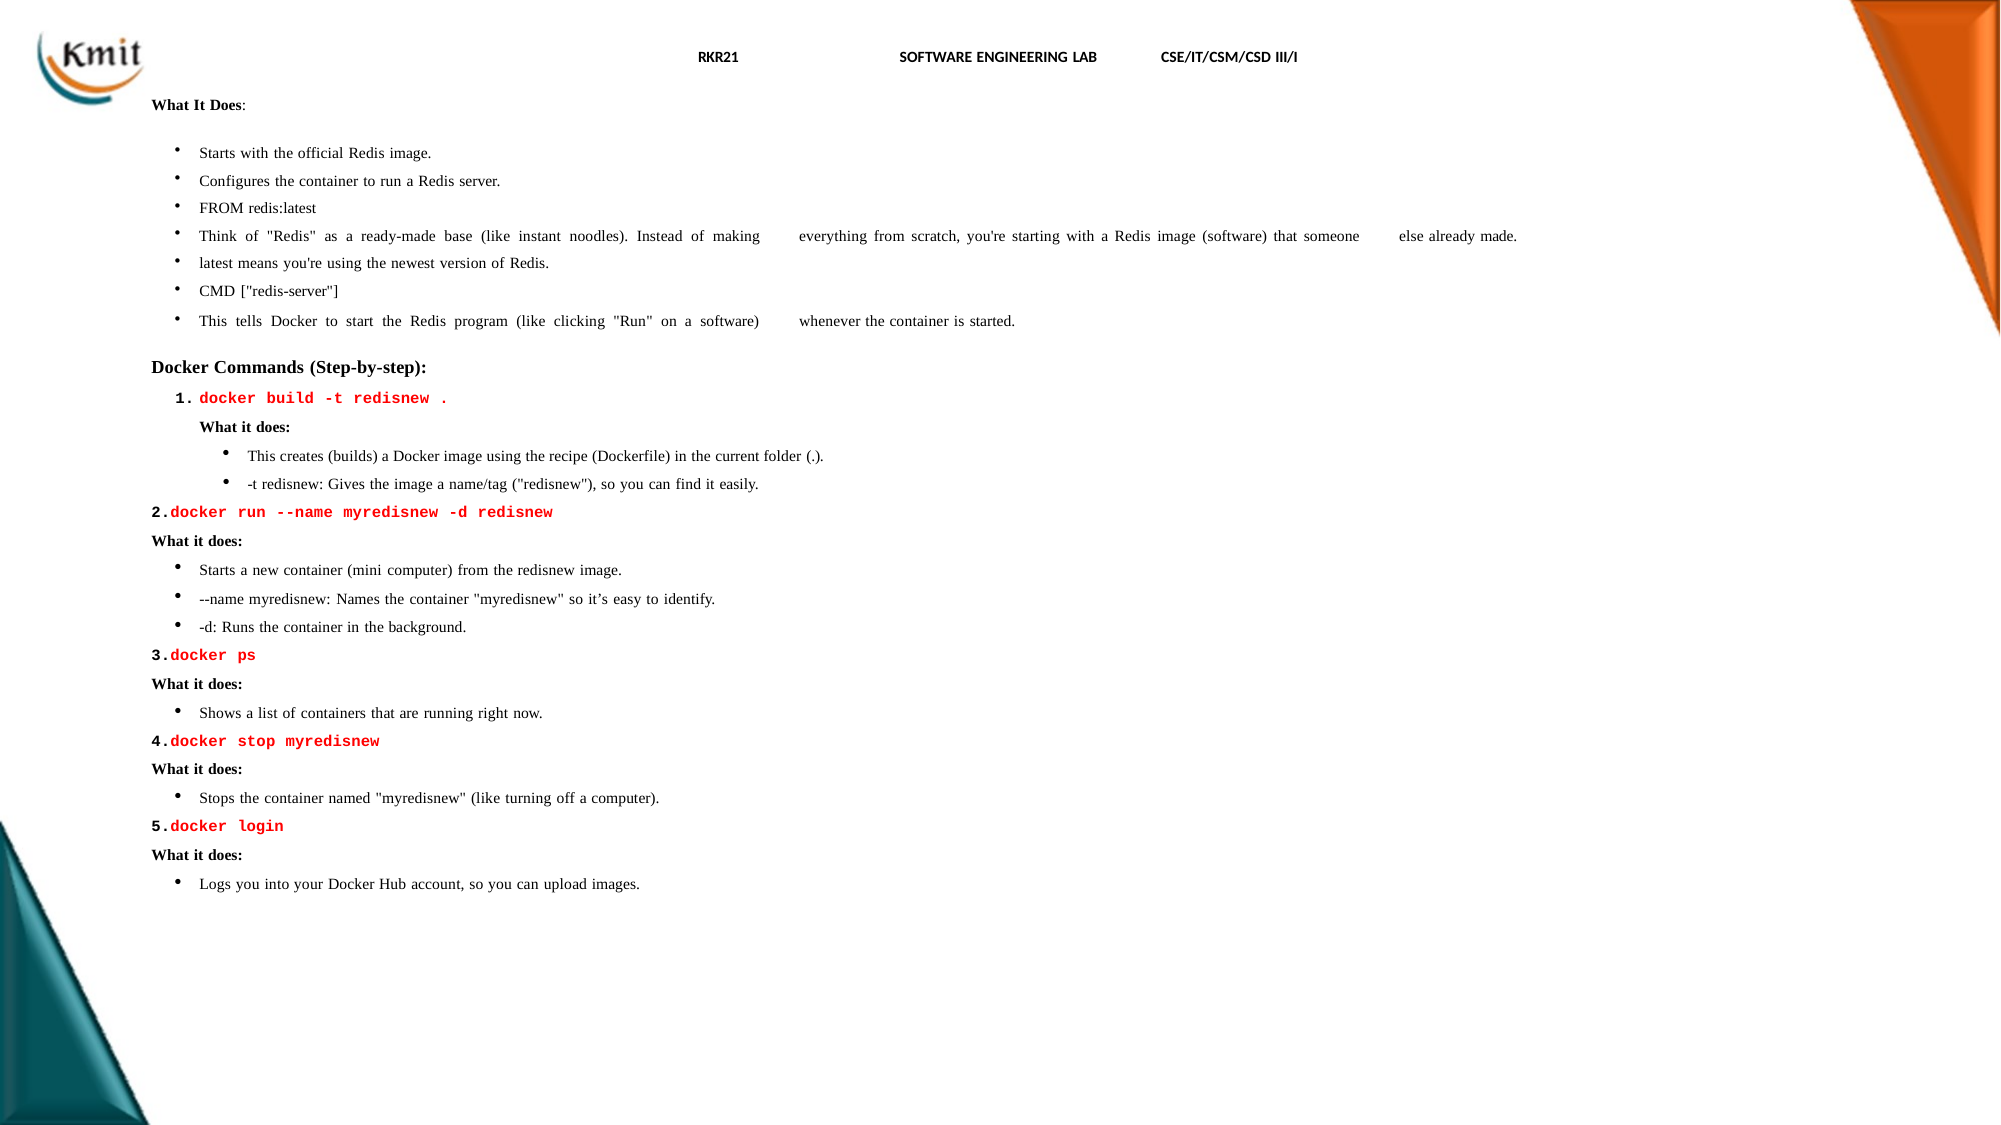

RKR21
SOFTWARE ENGINEERING LAB
CSE/IT/CSM/CSD III/I
What It Does:

Starts with the official Redis image.
Configures the container to run a Redis server.
FROM redis:latest
Think of "Redis" as a ready-made base (like instant noodles). Instead of making 	everything from scratch, you're starting with a Redis image (software) that someone 	else already made.
latest means you're using the newest version of Redis.
CMD ["redis-server"]
This tells Docker to start the Redis program (like clicking "Run" on a software) 	whenever the container is started.

Docker Commands (Step-by-step):
docker build -t redisnew .
What it does:
This creates (builds) a Docker image using the recipe (Dockerfile) in the current folder (.).
-t redisnew: Gives the image a name/tag ("redisnew"), so you can find it easily.
docker run --name myredisnew -d redisnew
What it does:
Starts a new container (mini computer) from the redisnew image.
--name myredisnew: Names the container "myredisnew" so it’s easy to identify.
-d: Runs the container in the background.
docker ps
What it does:
Shows a list of containers that are running right now.
docker stop myredisnew
What it does:
Stops the container named "myredisnew" (like turning off a computer).
docker login
What it does:
Logs you into your Docker Hub account, so you can upload images.
385